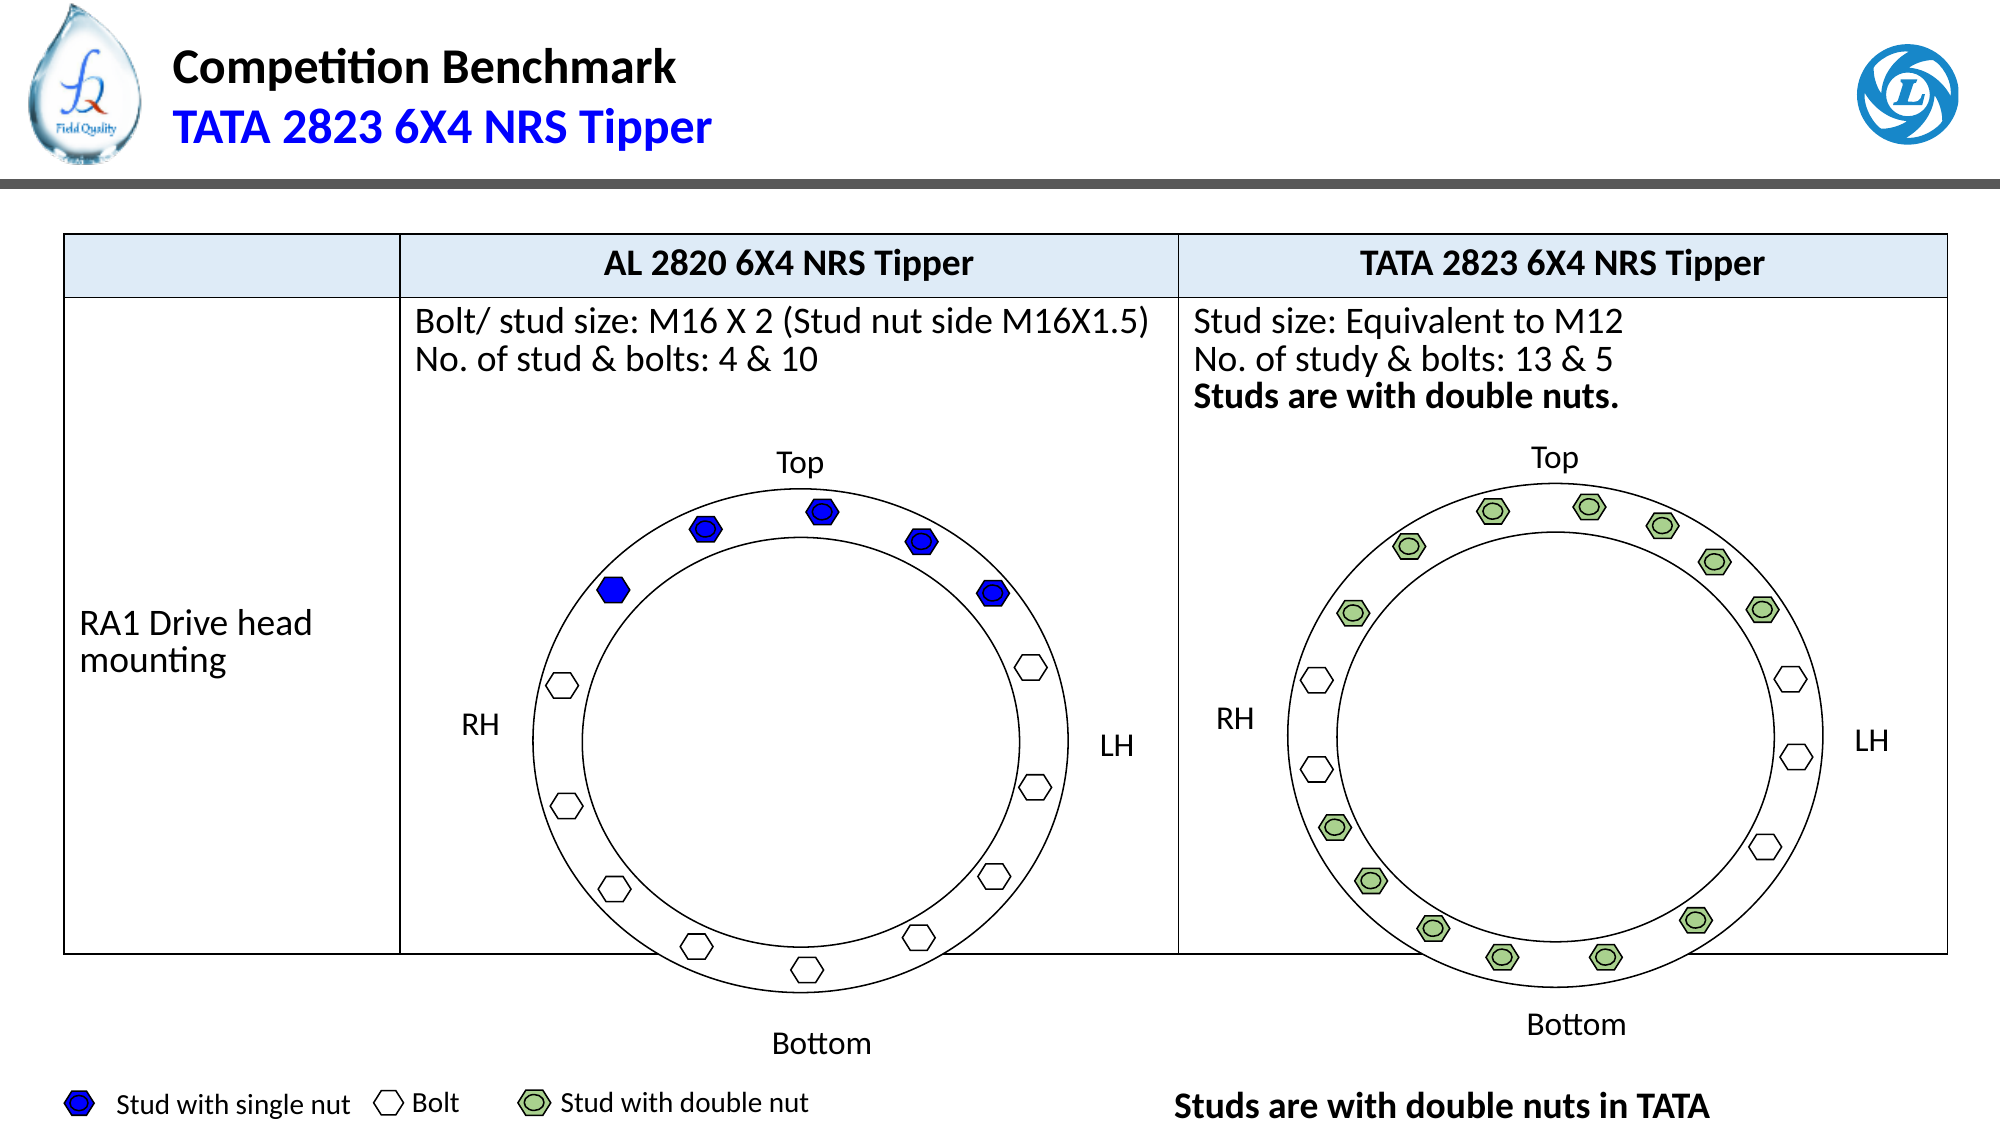

Competition Benchmark
TATA 2823 6X4 NRS Tipper
|  | AL 2820 6X4 NRS Tipper | TATA 2823 6X4 NRS Tipper |
| --- | --- | --- |
| RA1 Drive head mounting | Bolt/ stud size: M16 X 2 (Stud nut side M16X1.5) No. of stud & bolts: 4 & 10 | Stud size: Equivalent to M12 No. of study & bolts: 13 & 5 Studs are with double nuts. |
Top
Top

RH
RH
LH
LH

Bottom
Bottom
Studs are with double nuts in TATA
Bolt
Stud with double nut
Stud with single nut